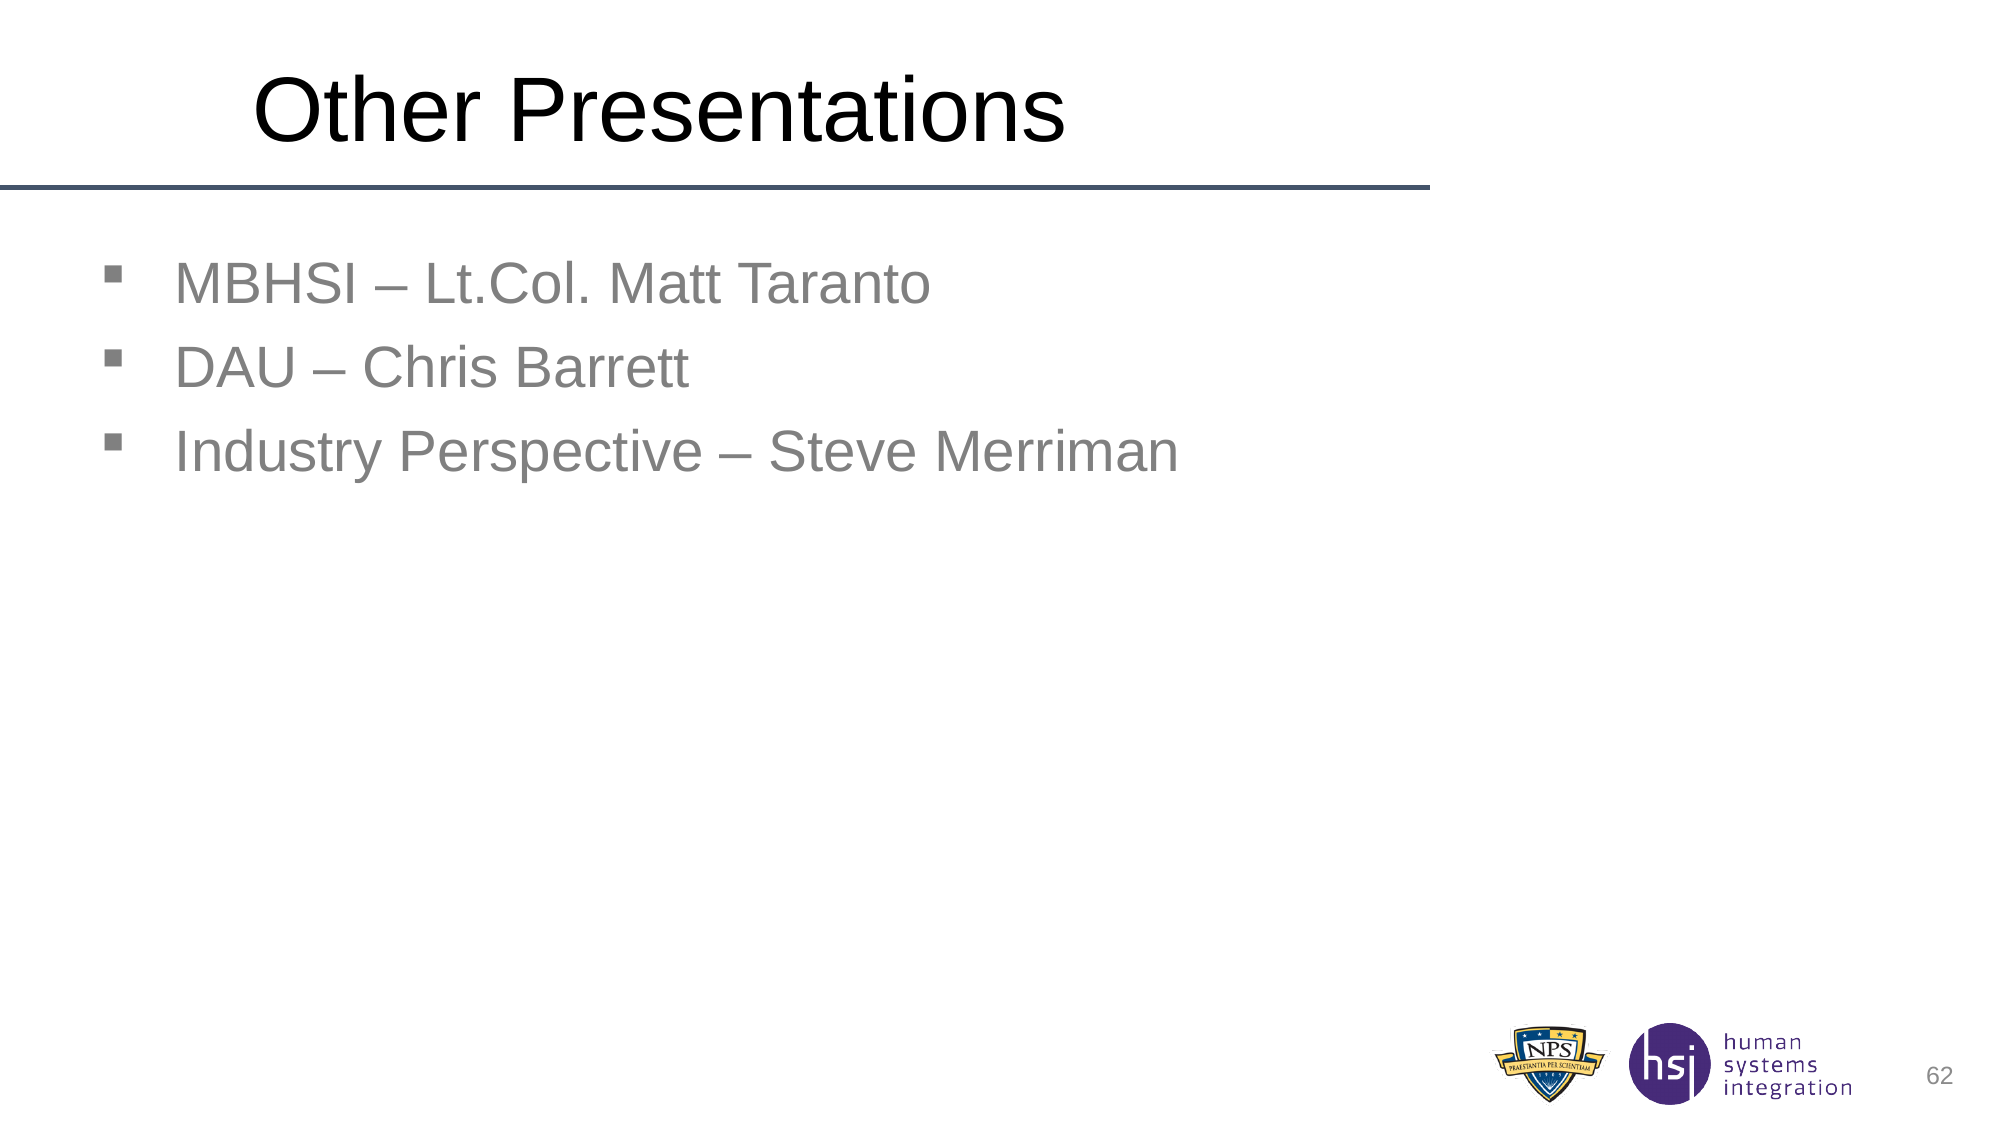

# Other Presentations
MBHSI – Lt.Col. Matt Taranto
DAU – Chris Barrett
Industry Perspective – Steve Merriman
62